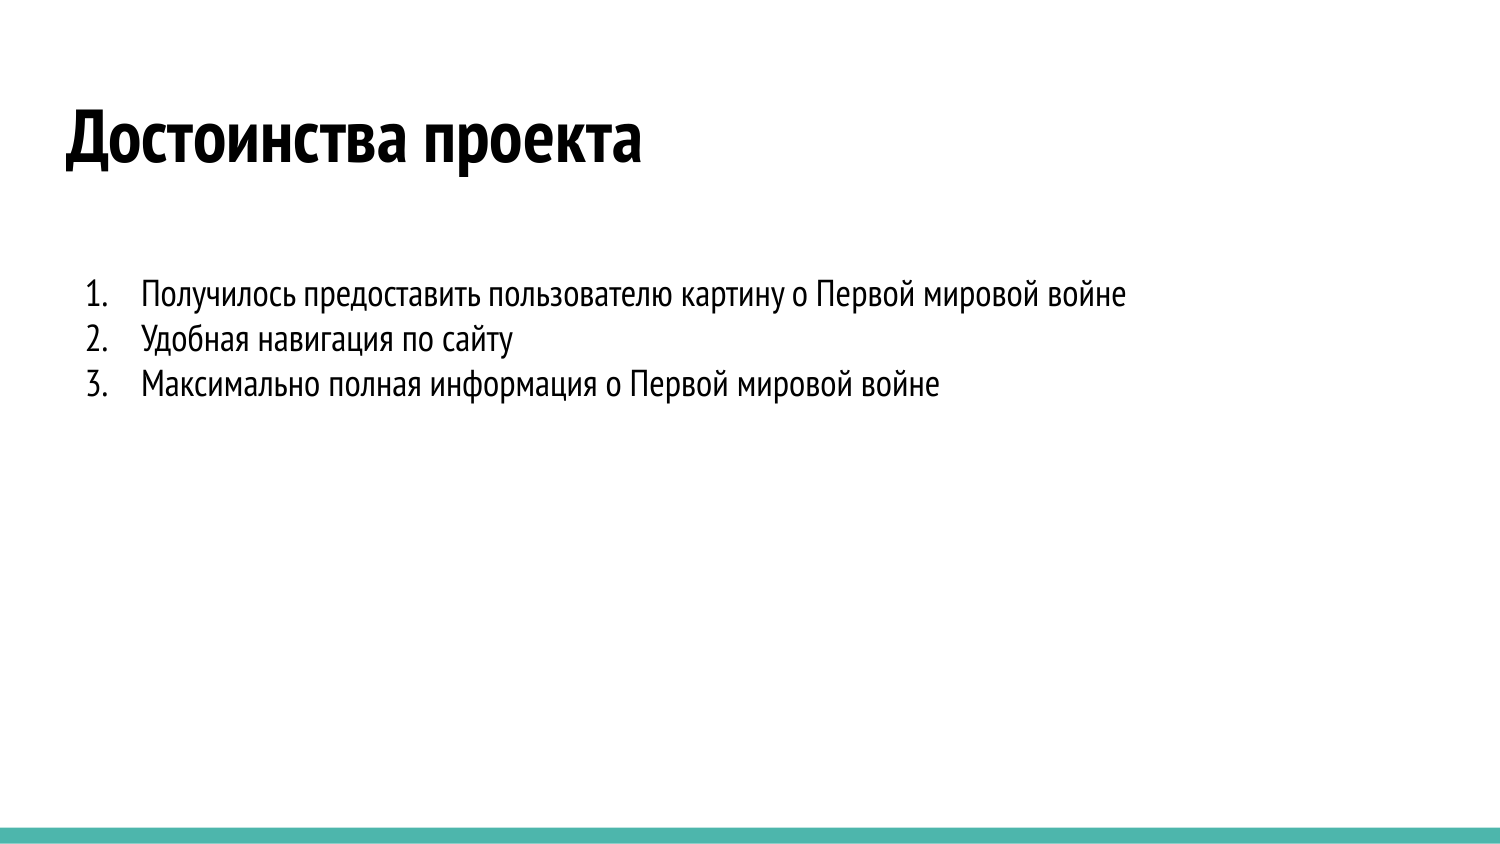

# Достоинства проекта

Получилось предоставить пользователю картину о Первой мировой войне
Удобная навигация по сайту
Максимально полная информация о Первой мировой войне